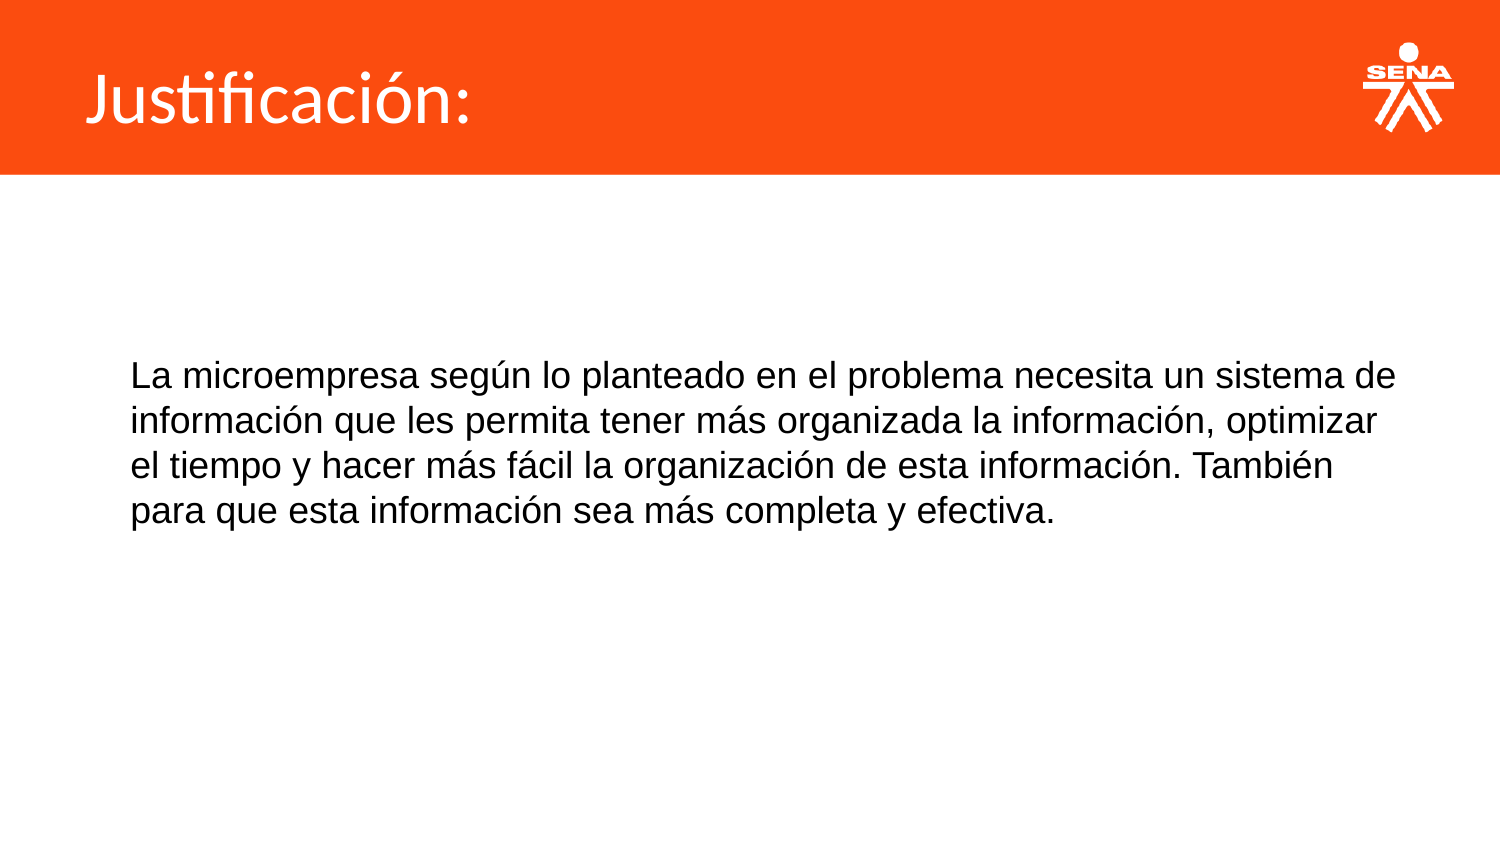

Justificación:

La microempresa según lo planteado en el problema necesita un sistema de información que les permita tener más organizada la información, optimizar el tiempo y hacer más fácil la organización de esta información. También para que esta información sea más completa y efectiva.